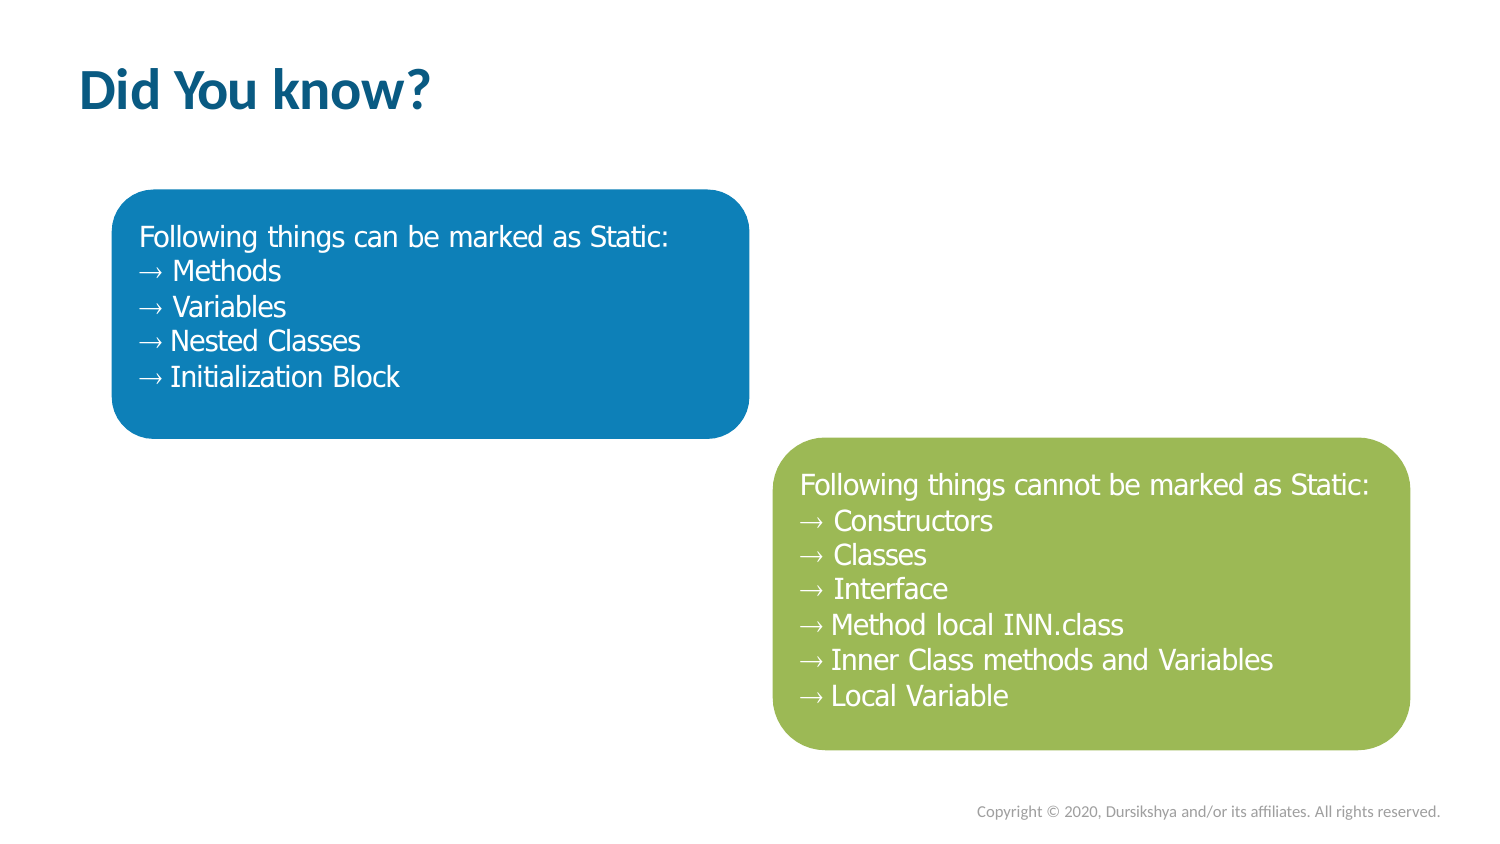

# Did You know?

Following things can be marked as Static:
→ Methods
→ Variables
→ Nested Classes
→ Initialization Block

Following things cannot be marked as Static:
→ Constructors
→ Classes
→ Interface
→ Method local INN.class
→ Inner Class methods and Variables
→ Local Variable

Copyright © 2020, Dursikshya and/or its affiliates. All rights reserved.